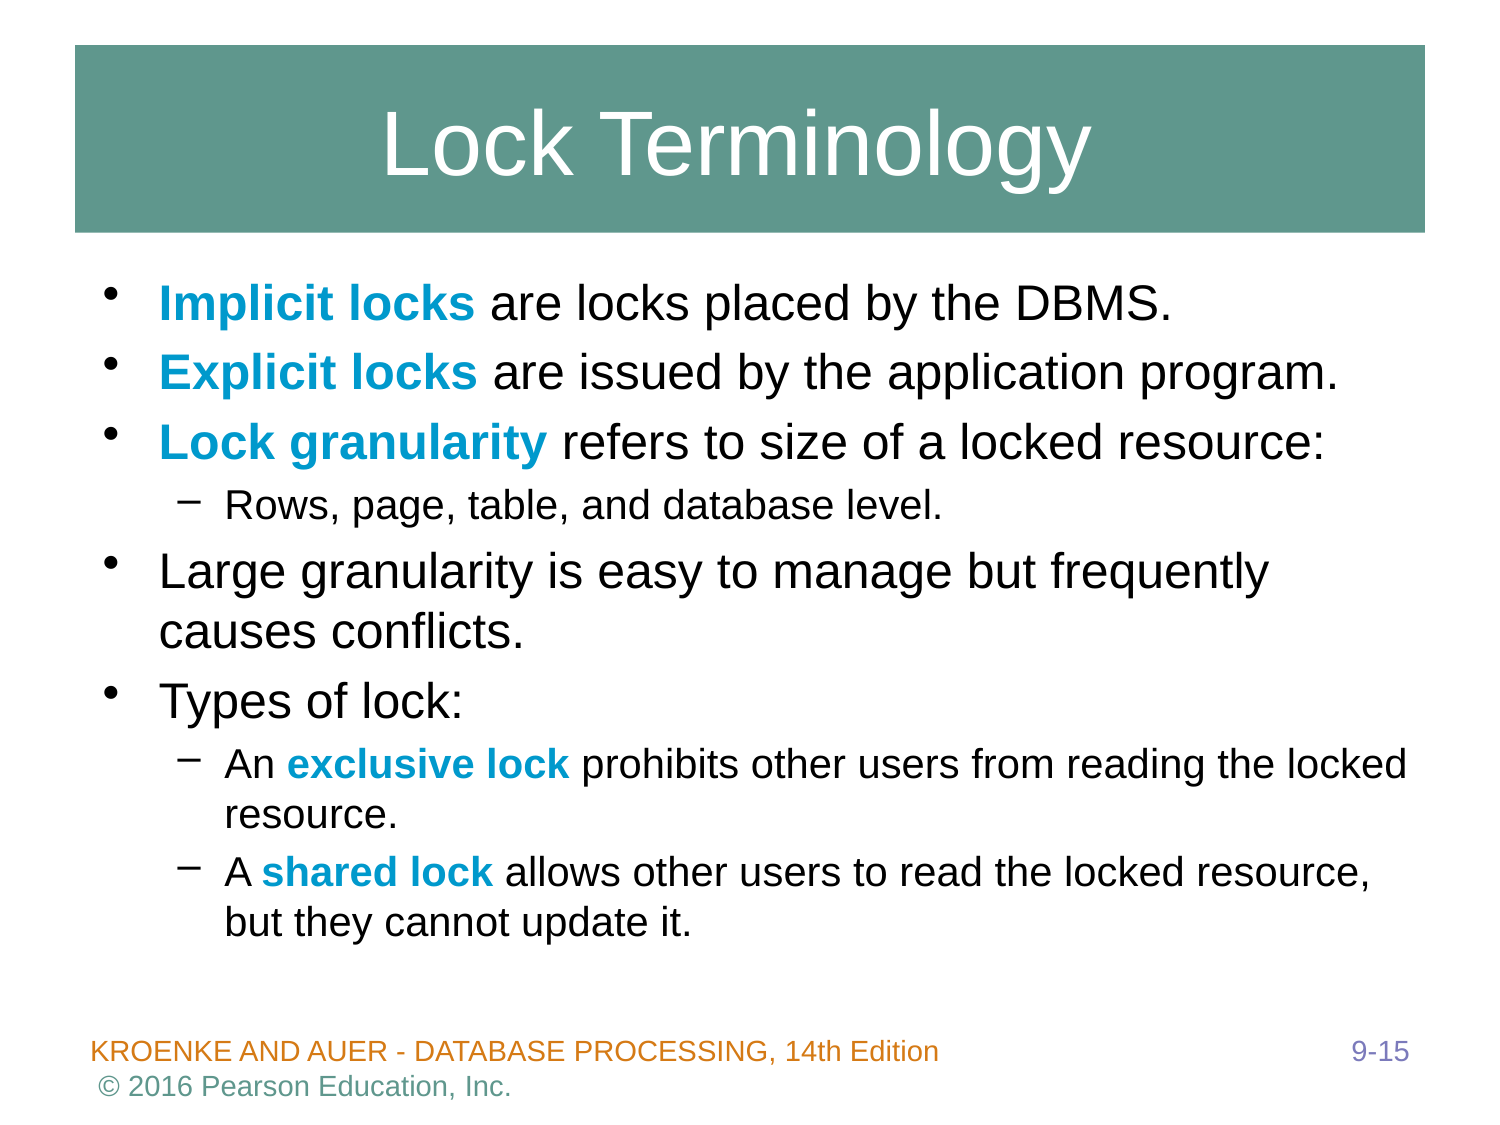

# Lock Terminology
Implicit locks are locks placed by the DBMS.
Explicit locks are issued by the application program.
Lock granularity refers to size of a locked resource:
Rows, page, table, and database level.
Large granularity is easy to manage but frequently causes conflicts.
Types of lock:
An exclusive lock prohibits other users from reading the locked resource.
A shared lock allows other users to read the locked resource, but they cannot update it.
9-15

KROENKE AND AUER - DATABASE PROCESSING, 14th Edition  © 2016 Pearson Education, Inc.